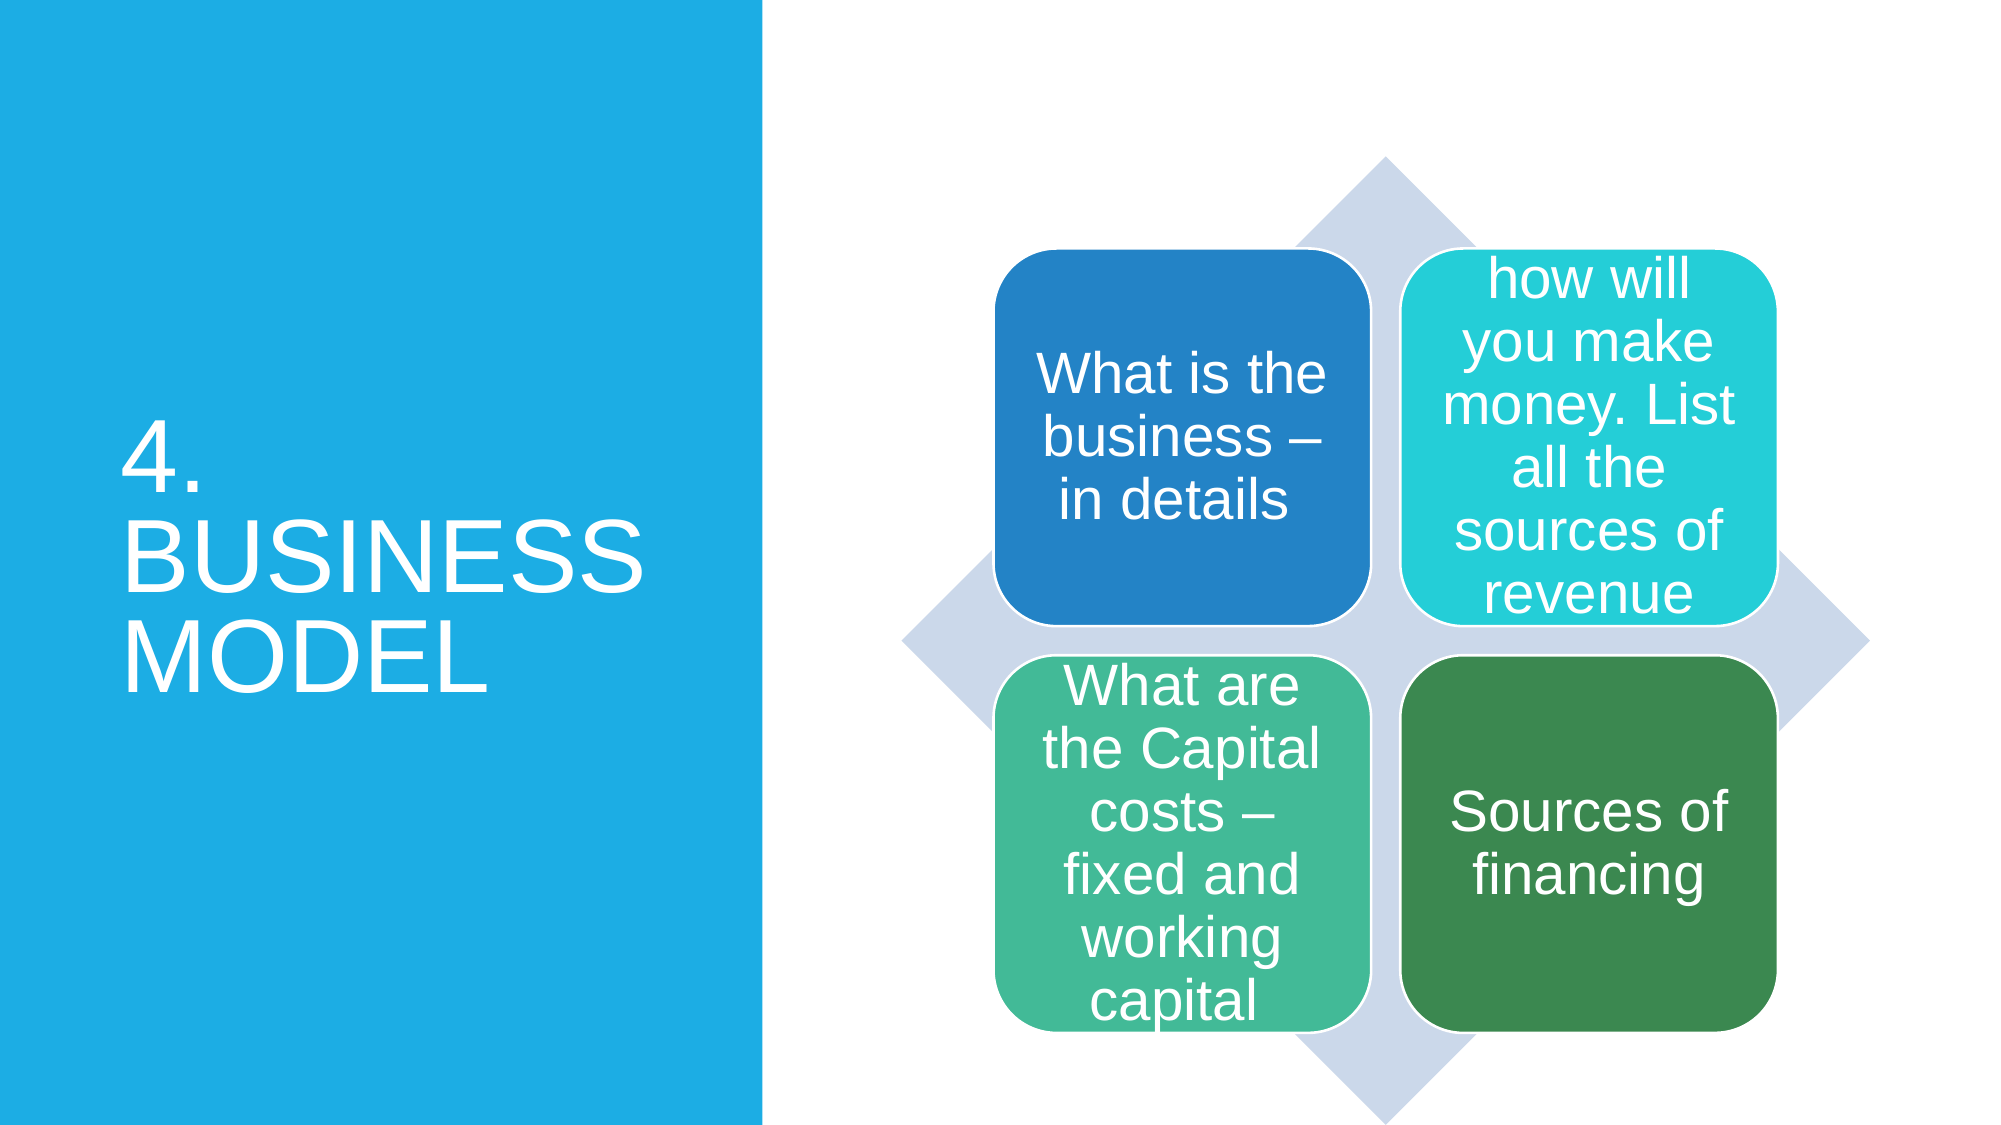

# 4. BUSINESS MODEL

What is the business – in details
how will you make money. List all the sources of revenue

What are the Capital costs – fixed and working capital
Sources of financing